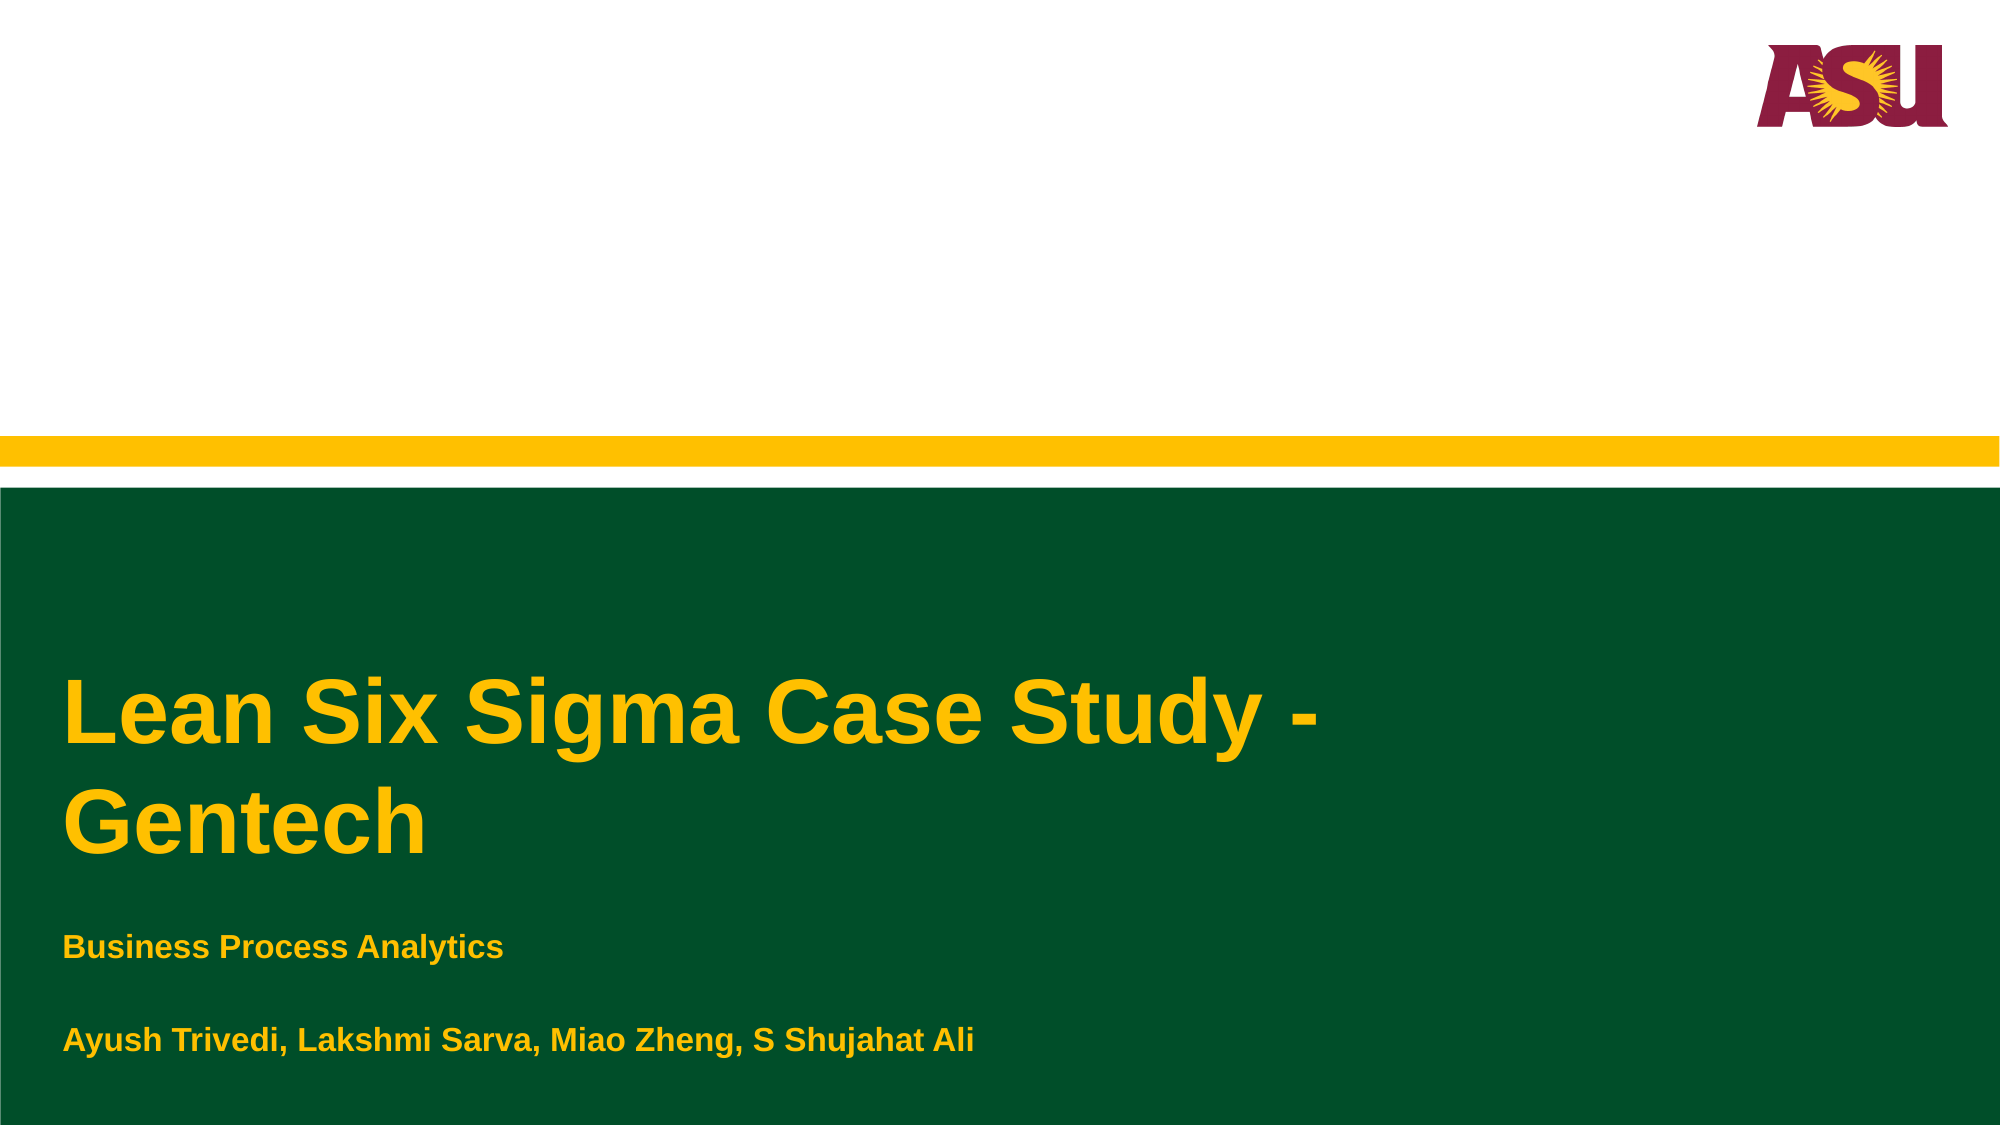

# Lean Six Sigma Case Study - Gentech
Business Process Analytics
Ayush Trivedi, Lakshmi Sarva, Miao Zheng, S Shujahat Ali